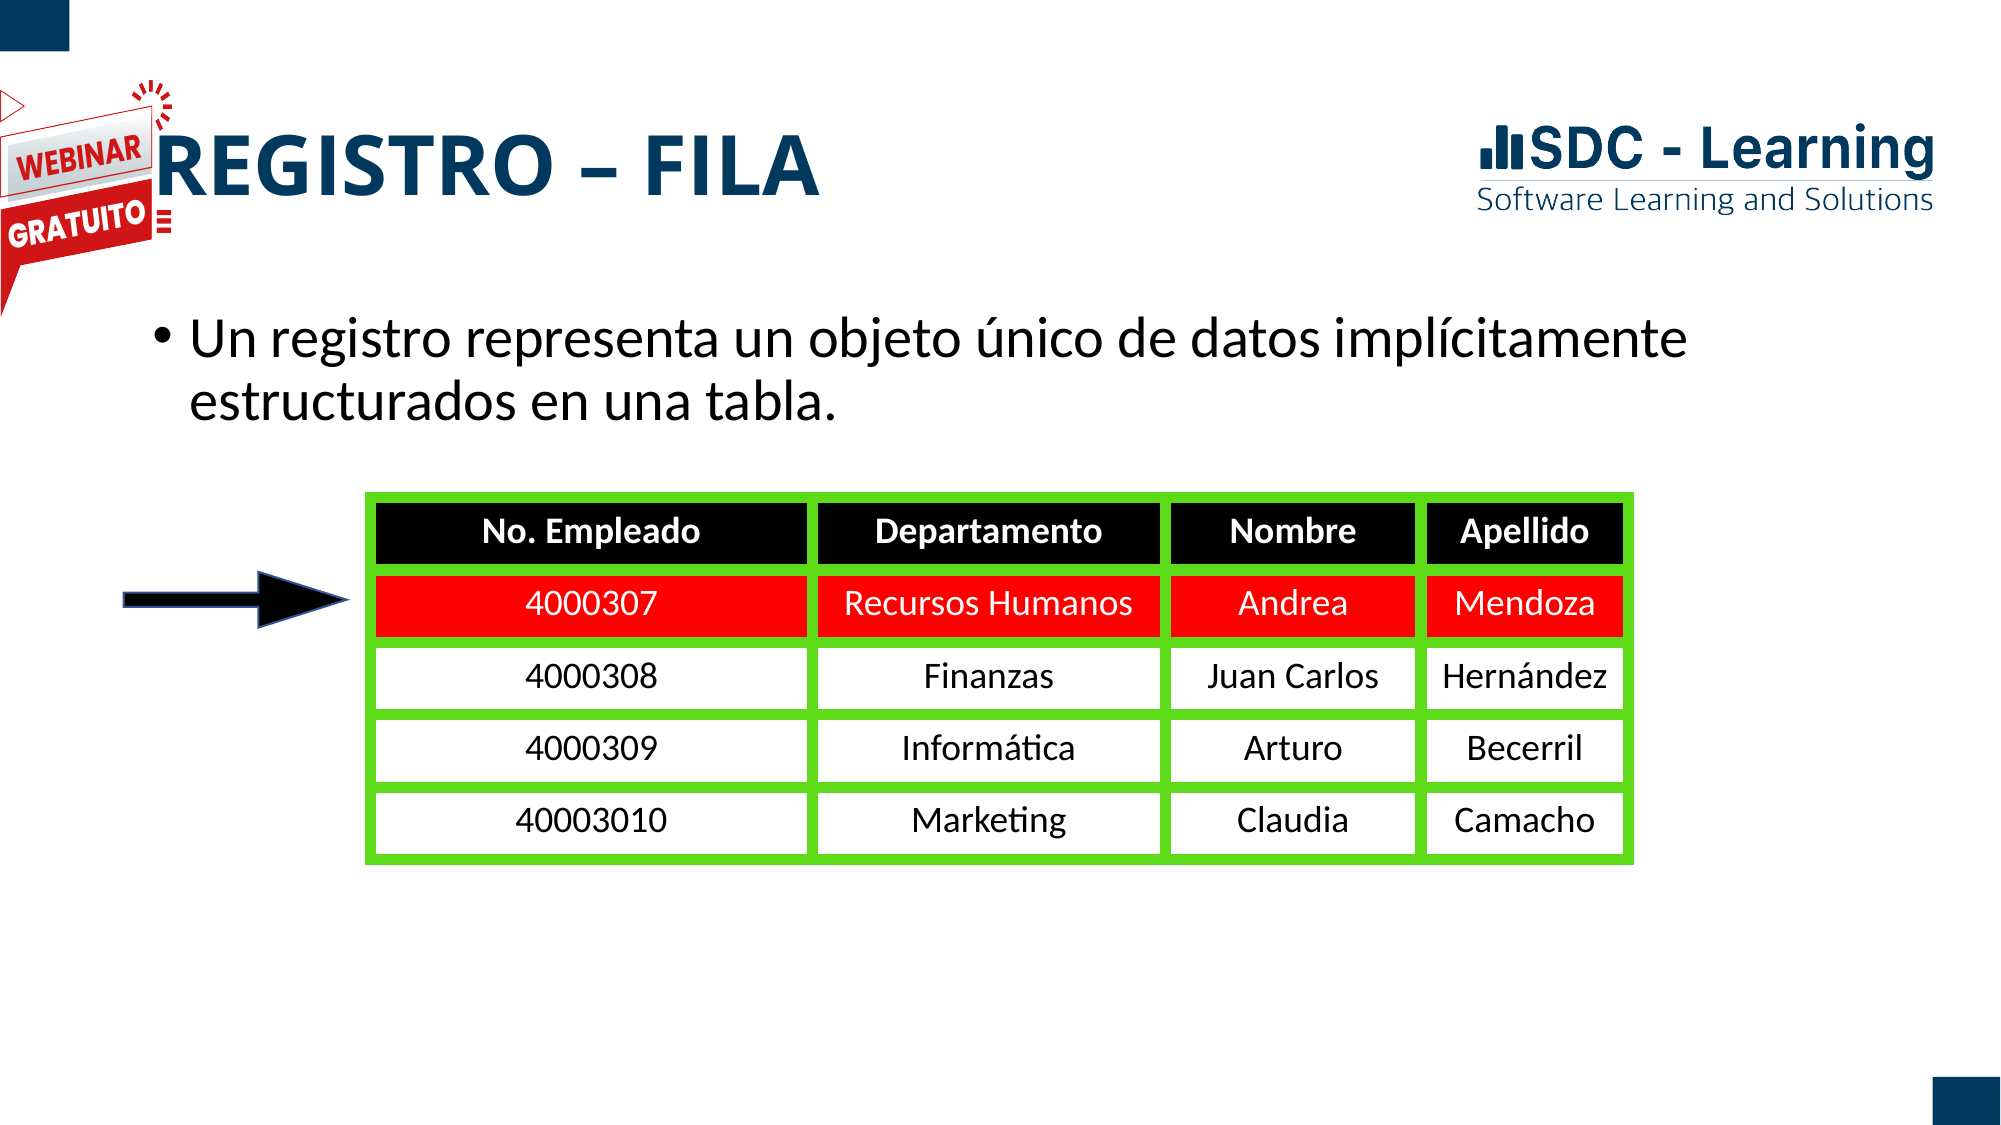

# REGISTRO – FILA
Un registro representa un objeto único de datos implícitamente estructurados en una tabla.
| No. Empleado | Departamento | Nombre | Apellido |
| --- | --- | --- | --- |
| 4000307 | Recursos Humanos | Andrea | Mendoza |
| 4000308 | Finanzas | Juan Carlos | Hernández |
| 4000309 | Informática | Arturo | Becerril |
| 40003010 | Marketing | Claudia | Camacho |